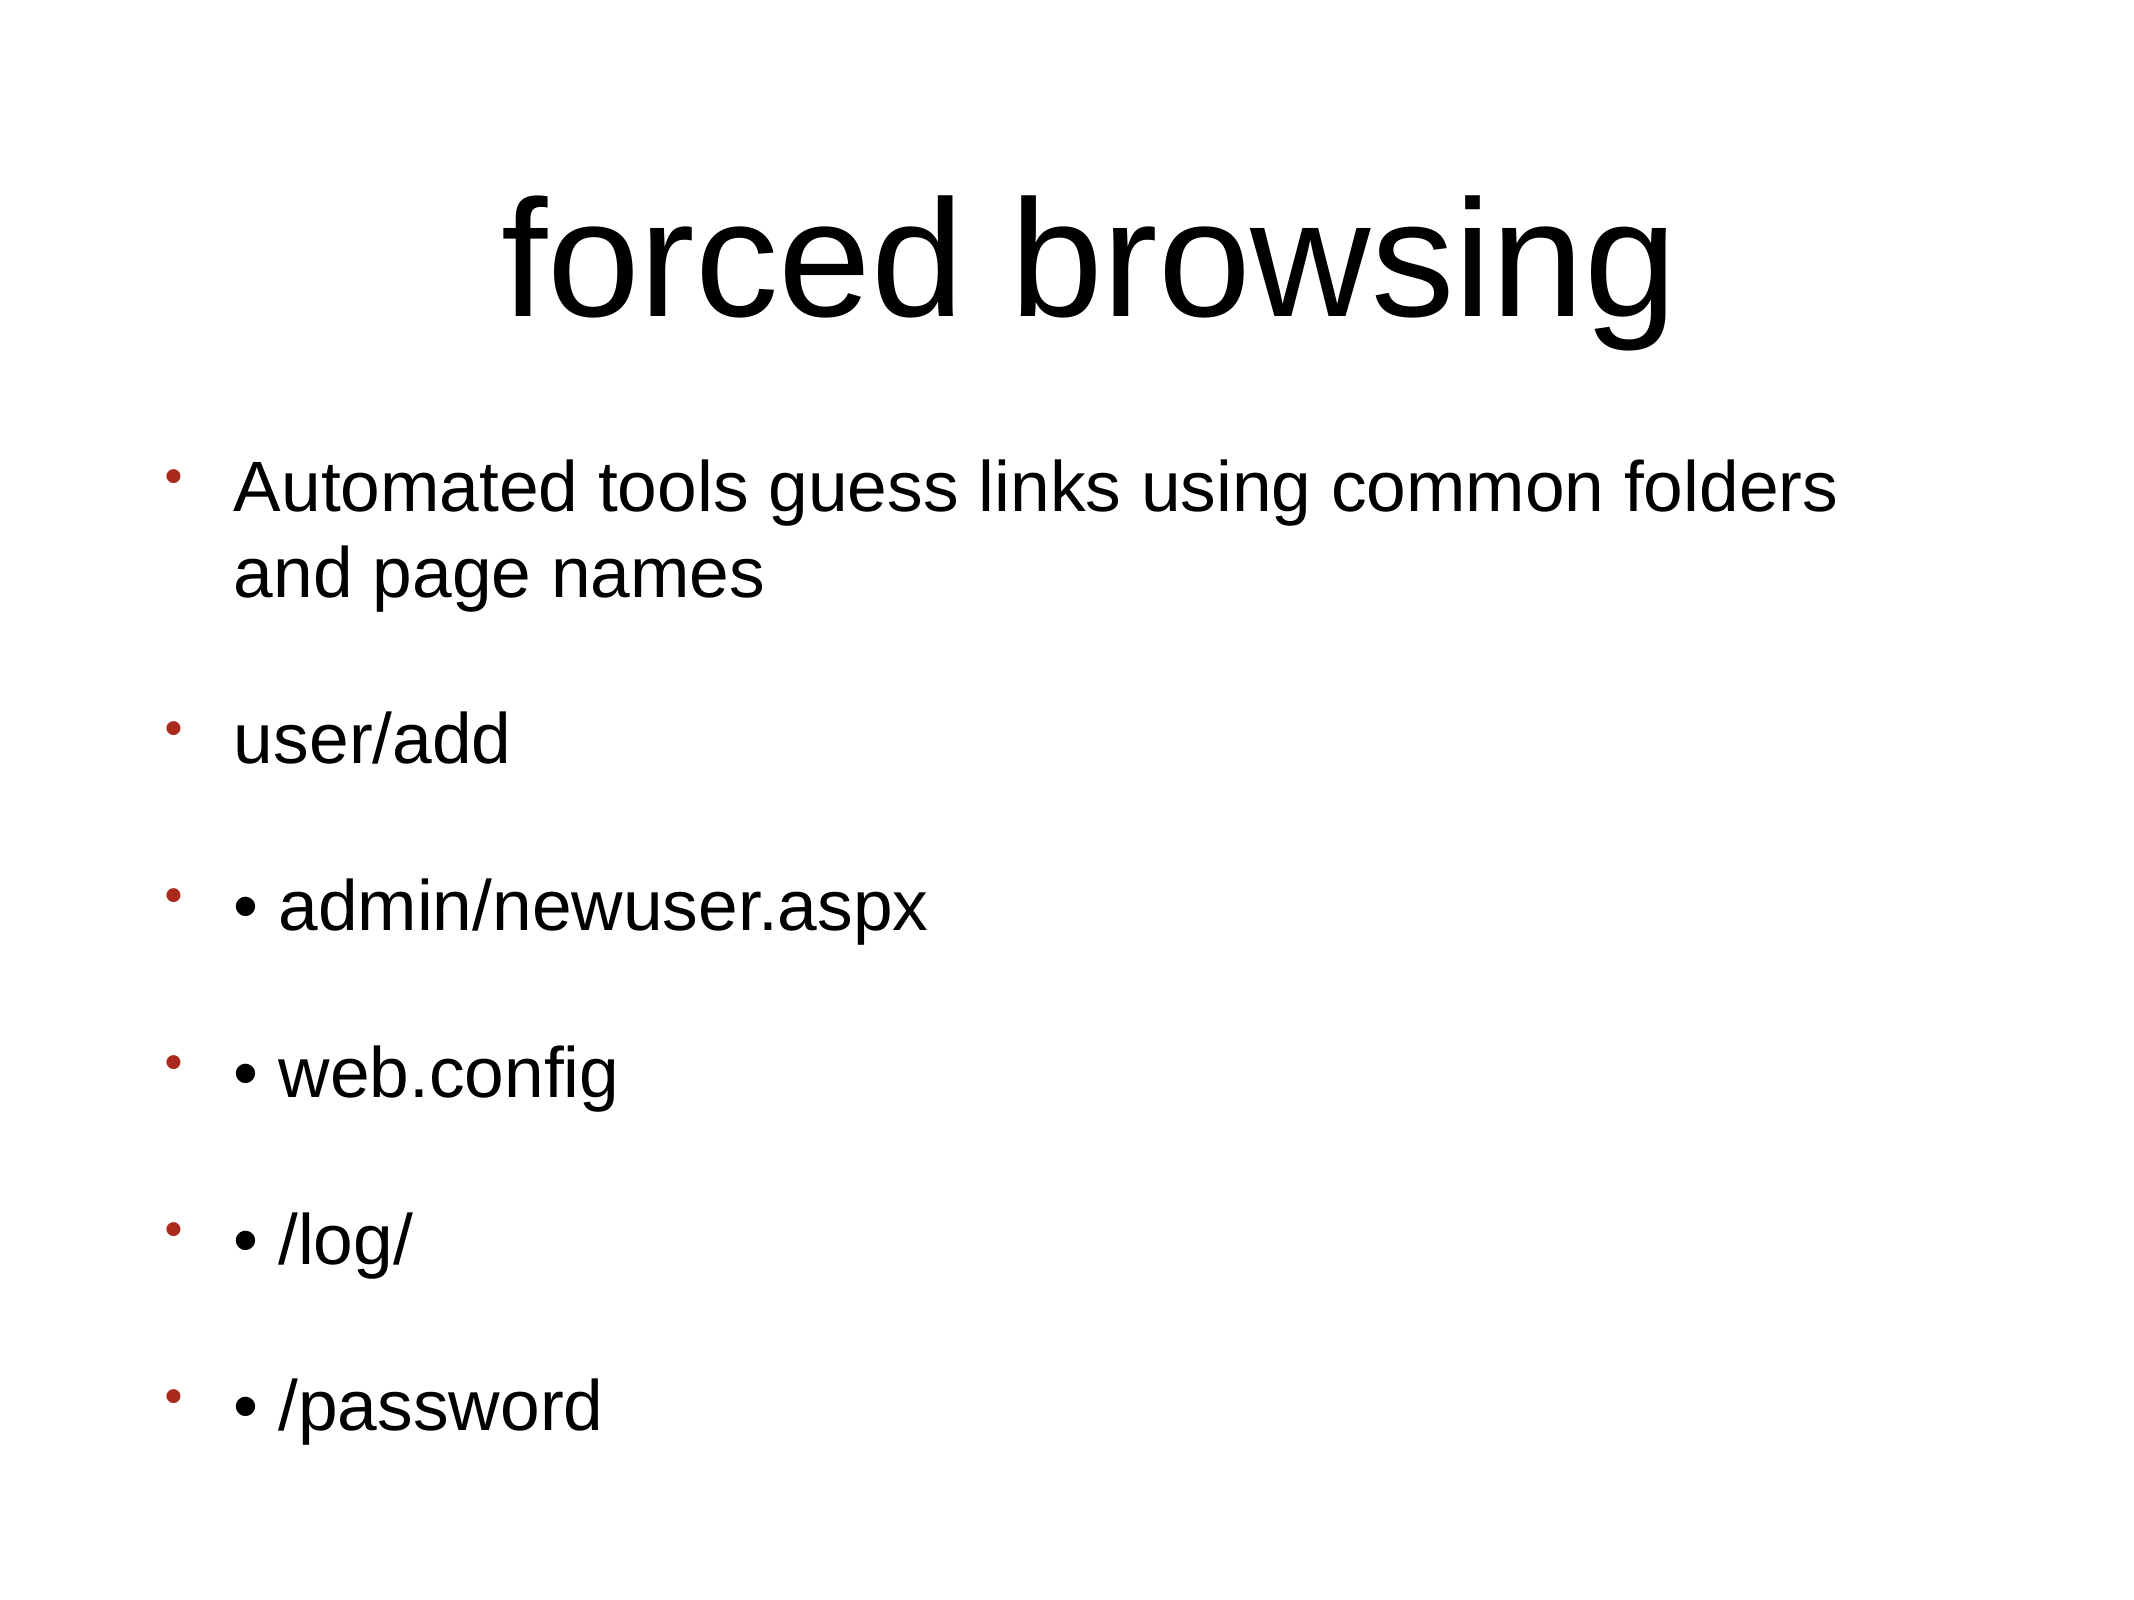

# forced browsing
Automated tools guess links using common folders and page names
user/add
• admin/newuser.aspx
• web.config
• /log/
• /password